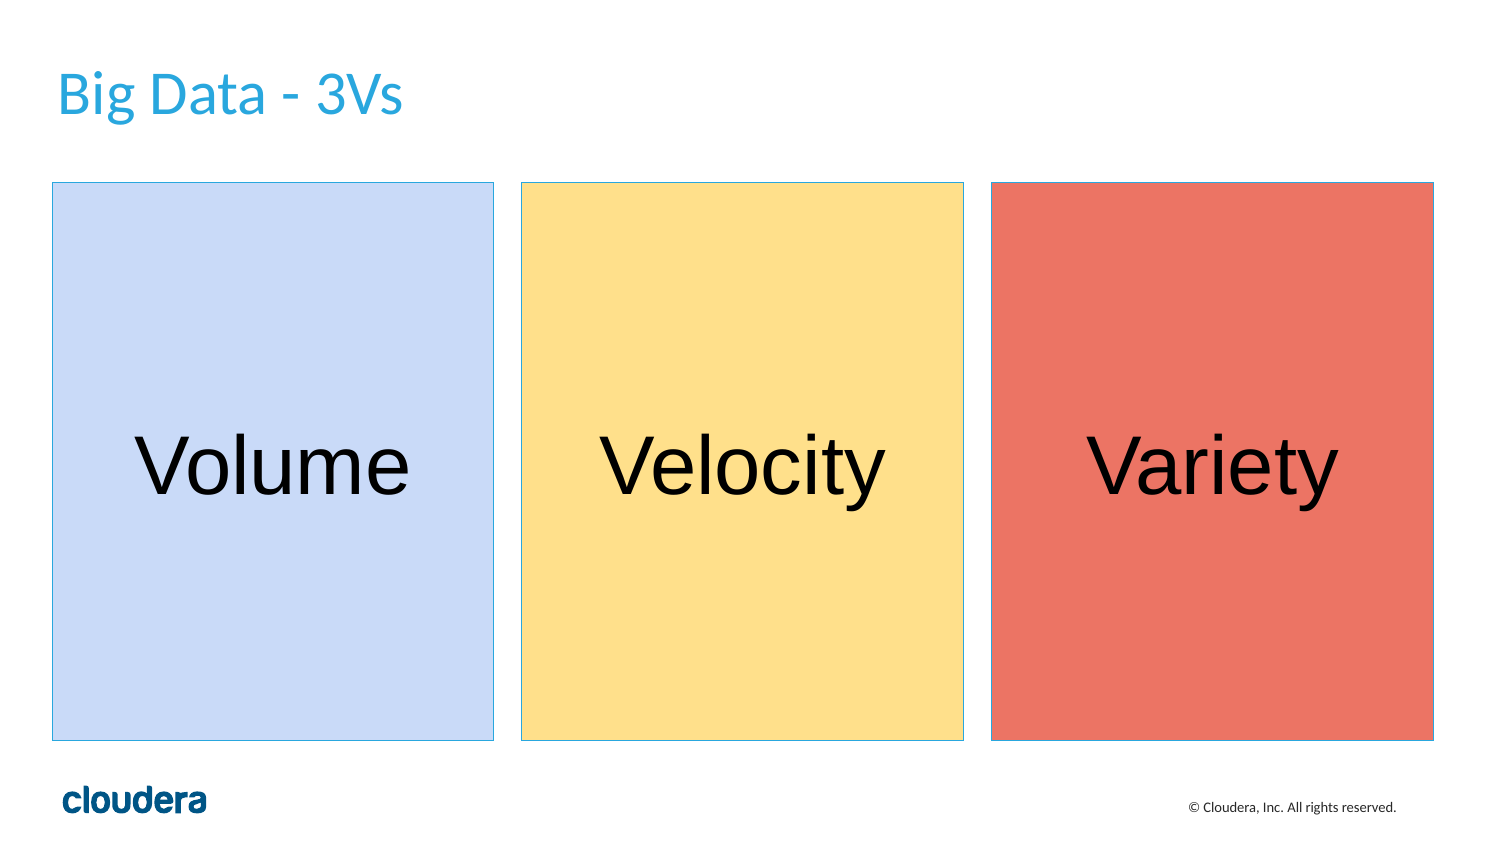

# Big Data - 3Vs
Volume
Velocity
Variety
5